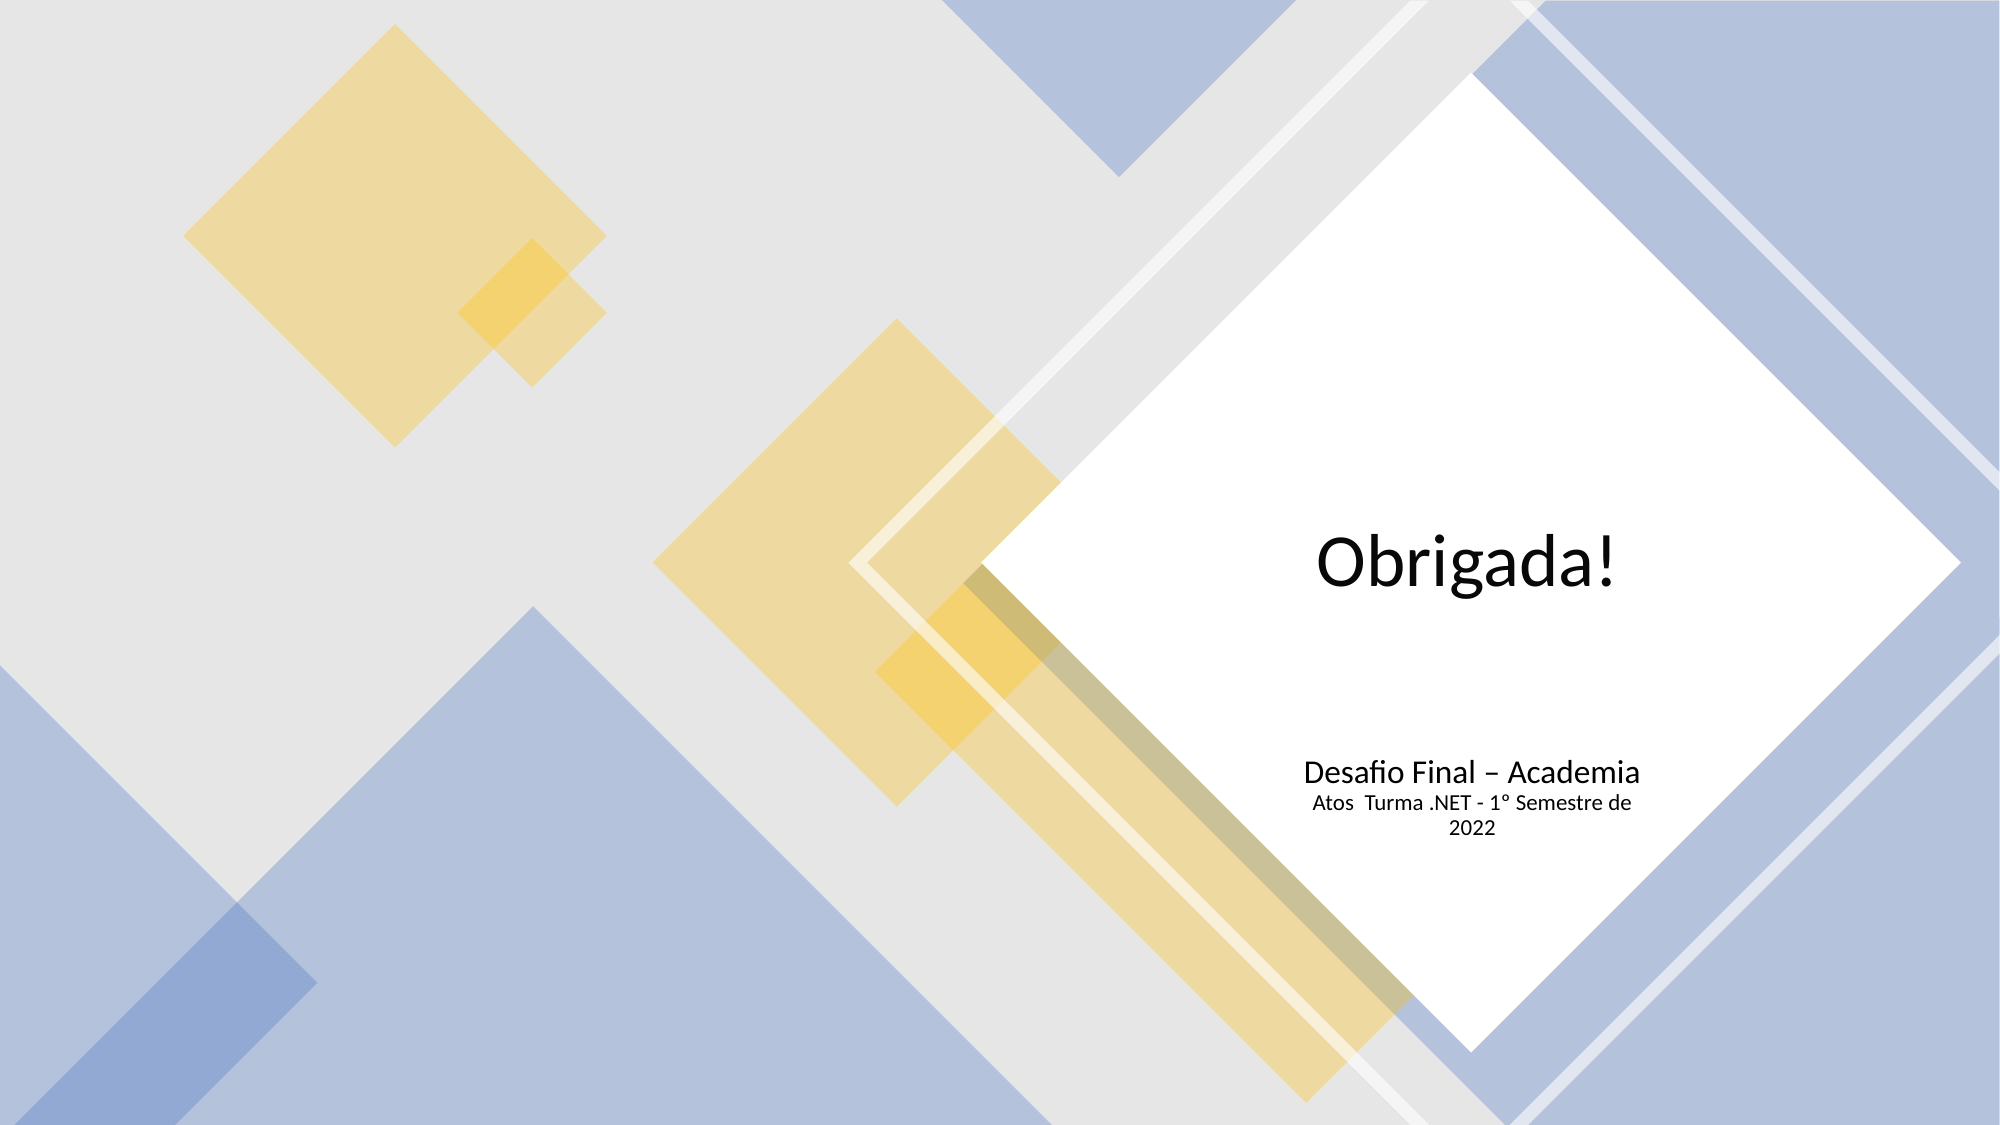

# Obrigada!

Desafio Final – Academia Atos  Turma .NET - 1º Semestre de 2022